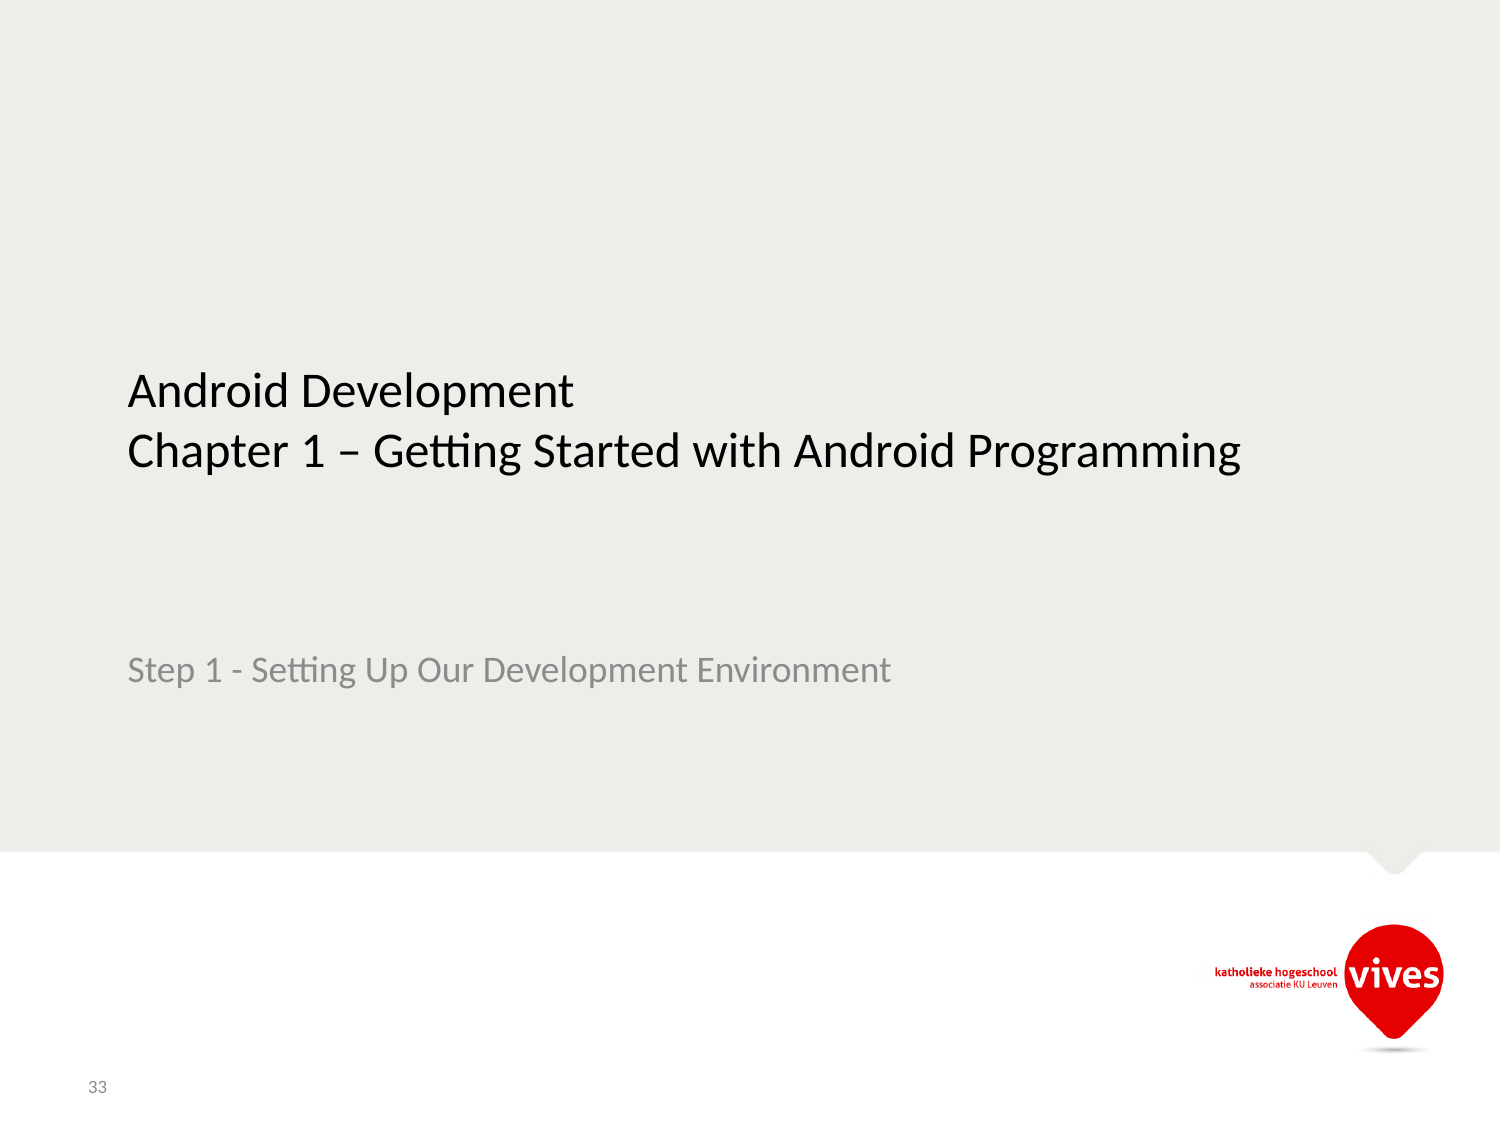

# Android Development Chapter 1 – Getting Started with Android Programming
Step 1 - Setting Up Our Development Environment
33